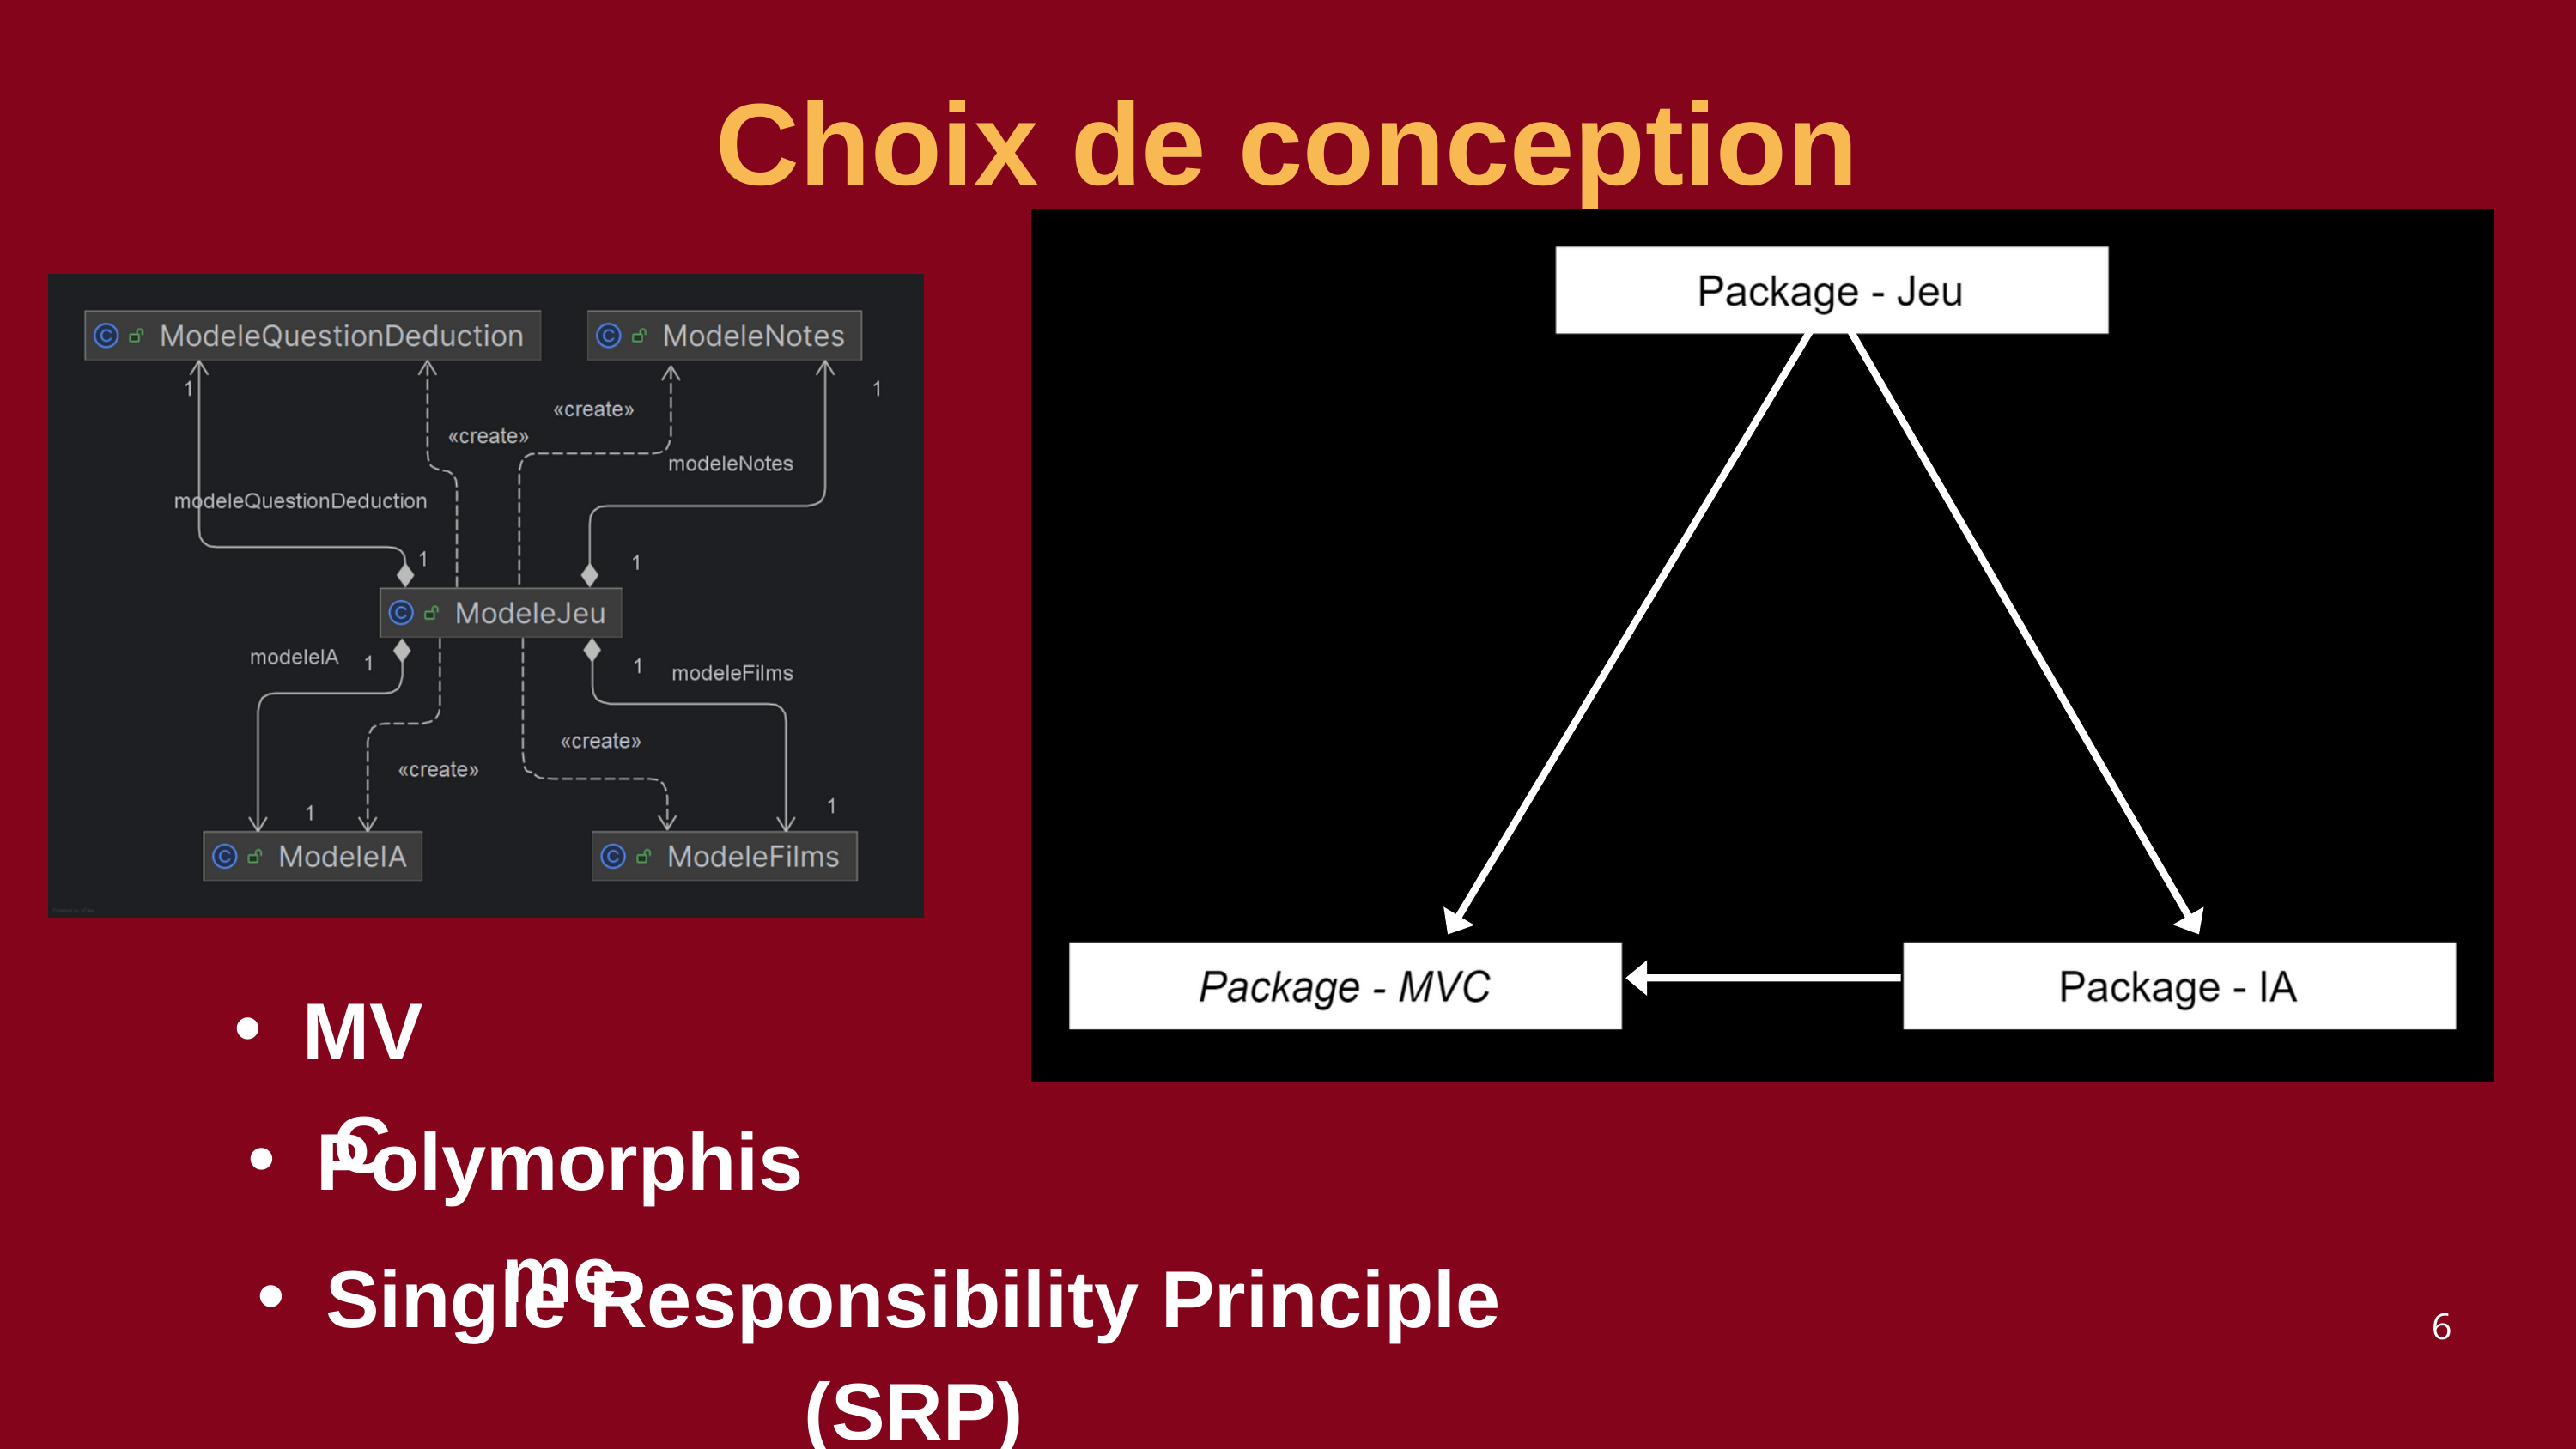

Choix de conception

MVC
Polymorphisme
Single Responsibility Principle (SRP)
6